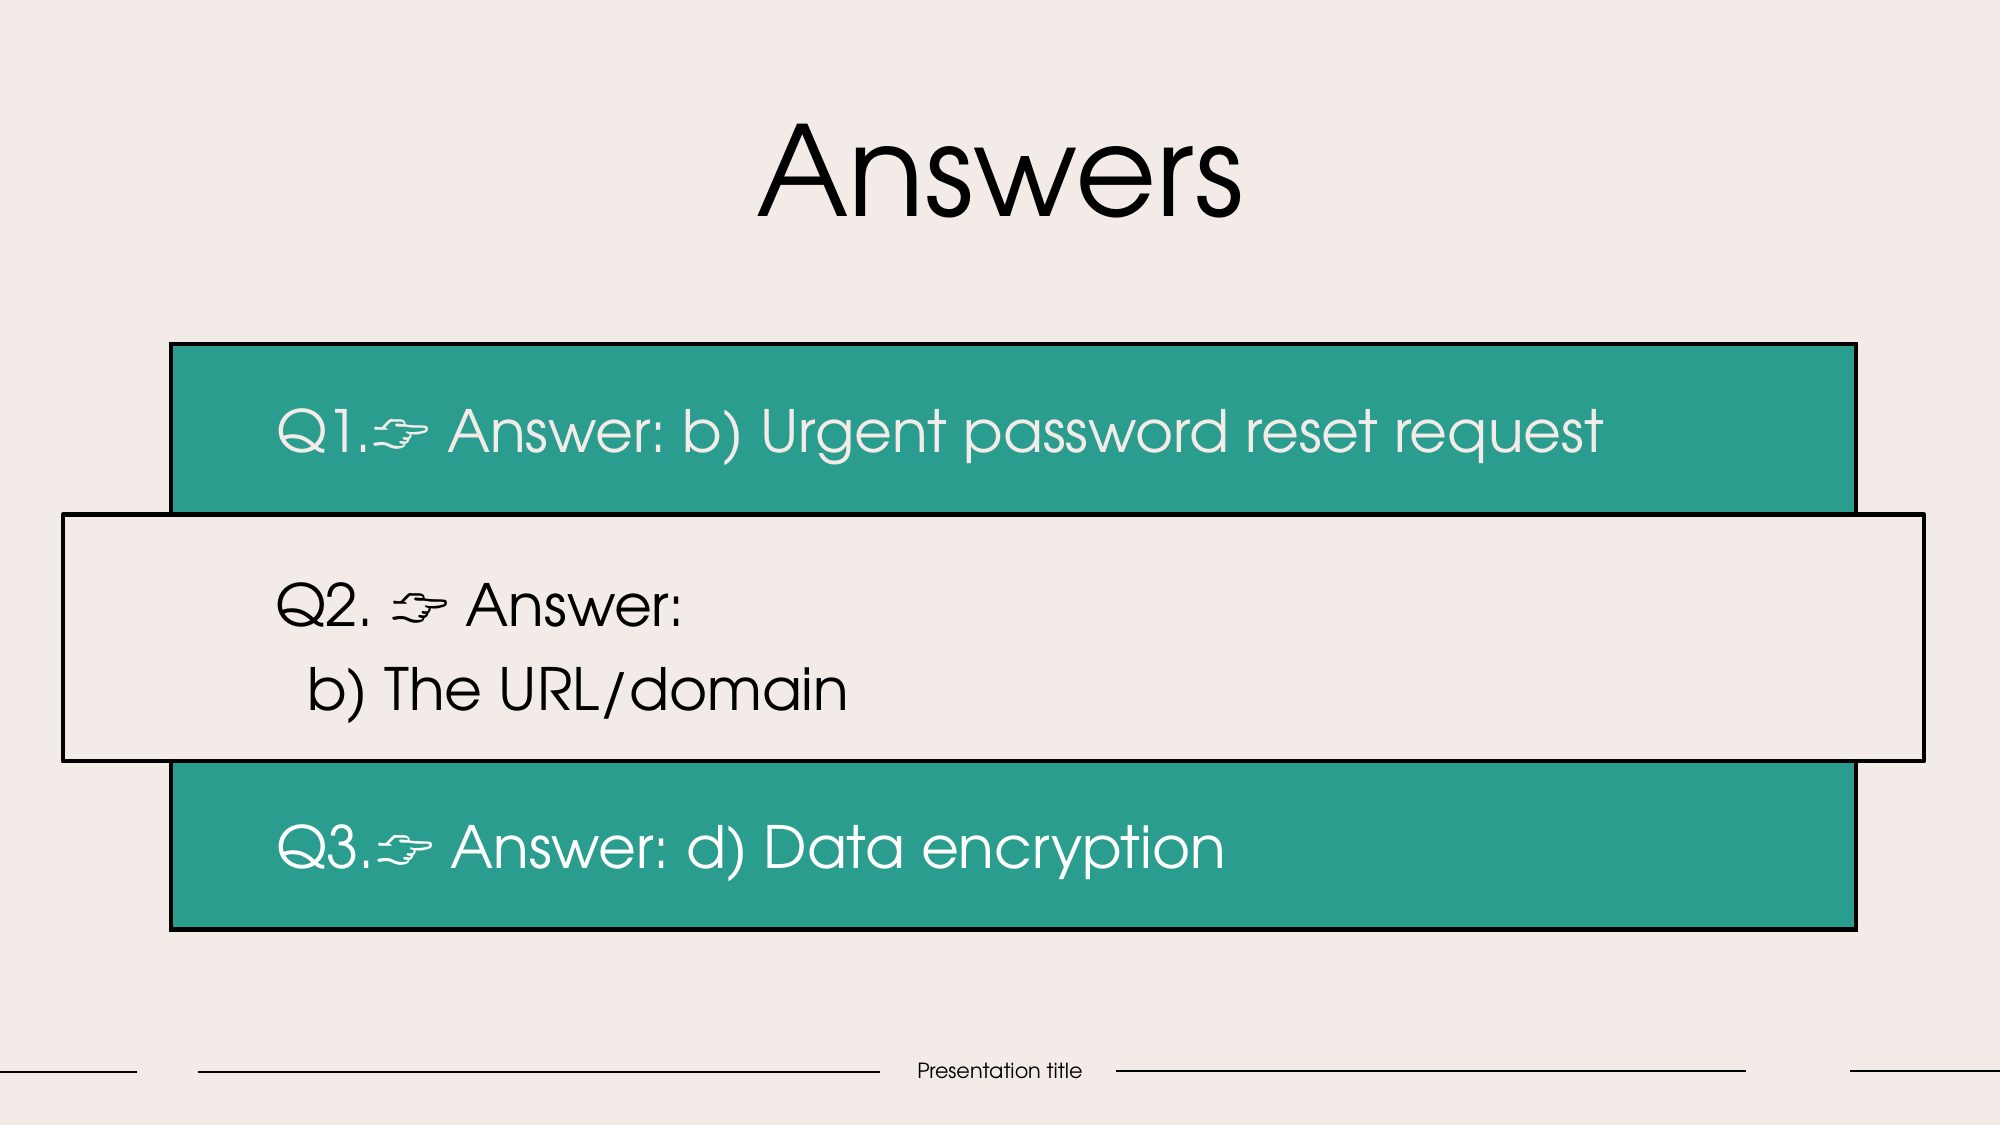

# Answers
Q1.👉 Answer: b) Urgent password reset request
    Q2. 👉 Answer:
      b) The URL/domain
Q3.👉 Answer: d) Data encryption
Presentation title